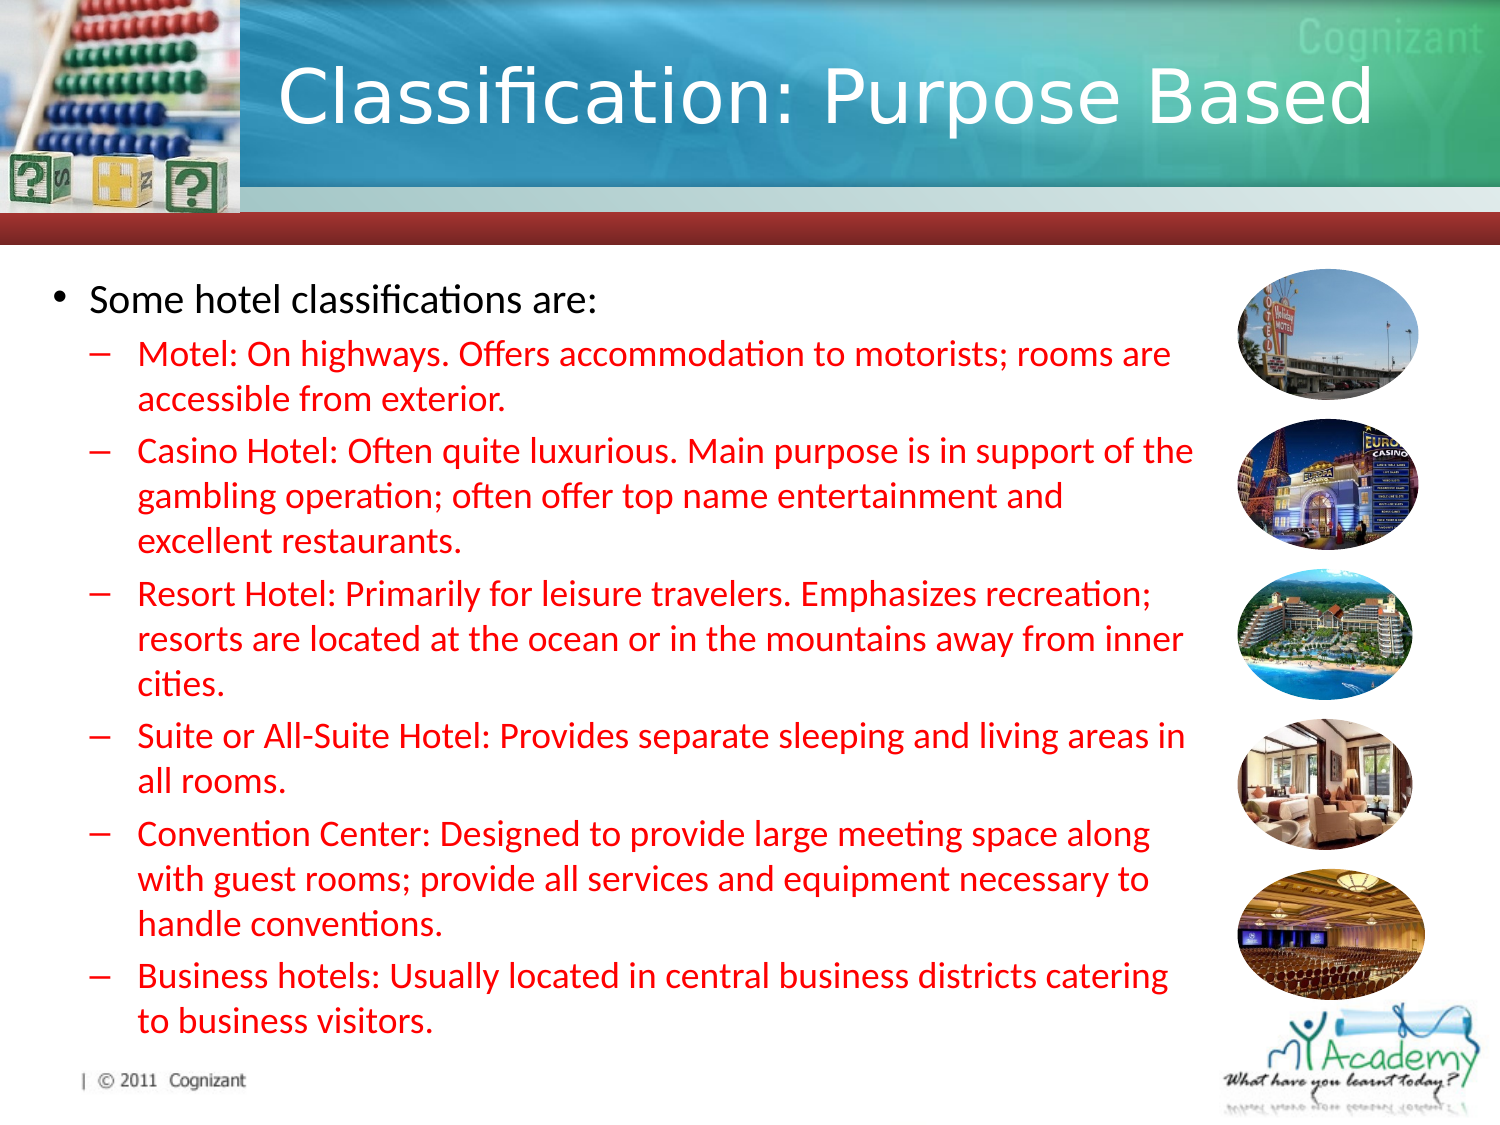

# Classification: Purpose Based
Some hotel classifications are:
Motel: On highways. Offers accommodation to motorists; rooms are accessible from exterior.
Casino Hotel: Often quite luxurious. Main purpose is in support of the gambling operation; often offer top name entertainment and excellent restaurants.
Resort Hotel: Primarily for leisure travelers. Emphasizes recreation; resorts are located at the ocean or in the mountains away from inner cities.
Suite or All-Suite Hotel: Provides separate sleeping and living areas in all rooms.
Convention Center: Designed to provide large meeting space along with guest rooms; provide all services and equipment necessary to handle conventions.
Business hotels: Usually located in central business districts catering to business visitors.